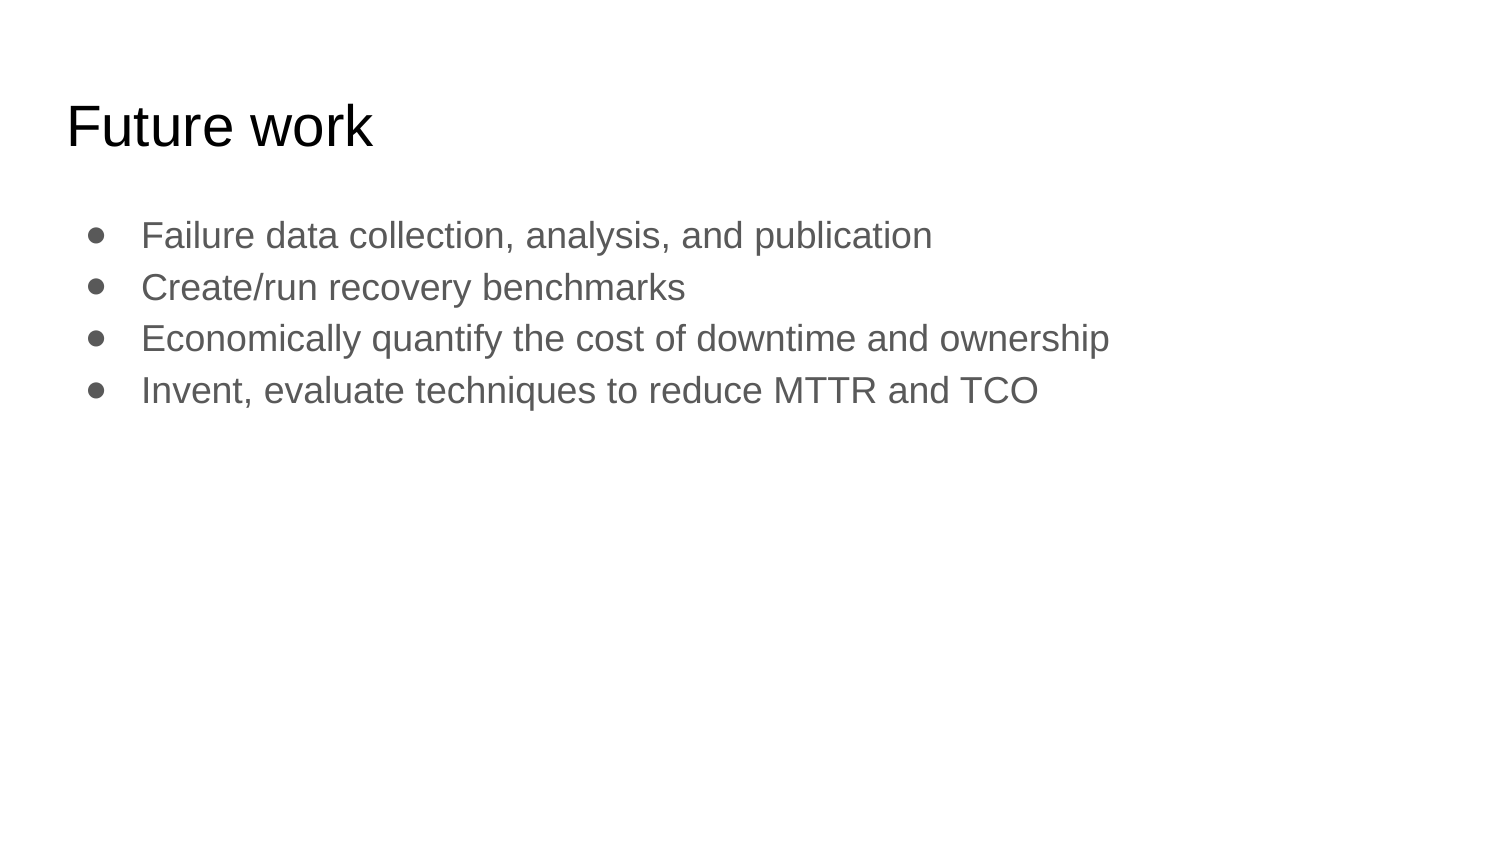

# Future work
Failure data collection, analysis, and publication
Create/run recovery benchmarks
Economically quantify the cost of downtime and ownership
Invent, evaluate techniques to reduce MTTR and TCO